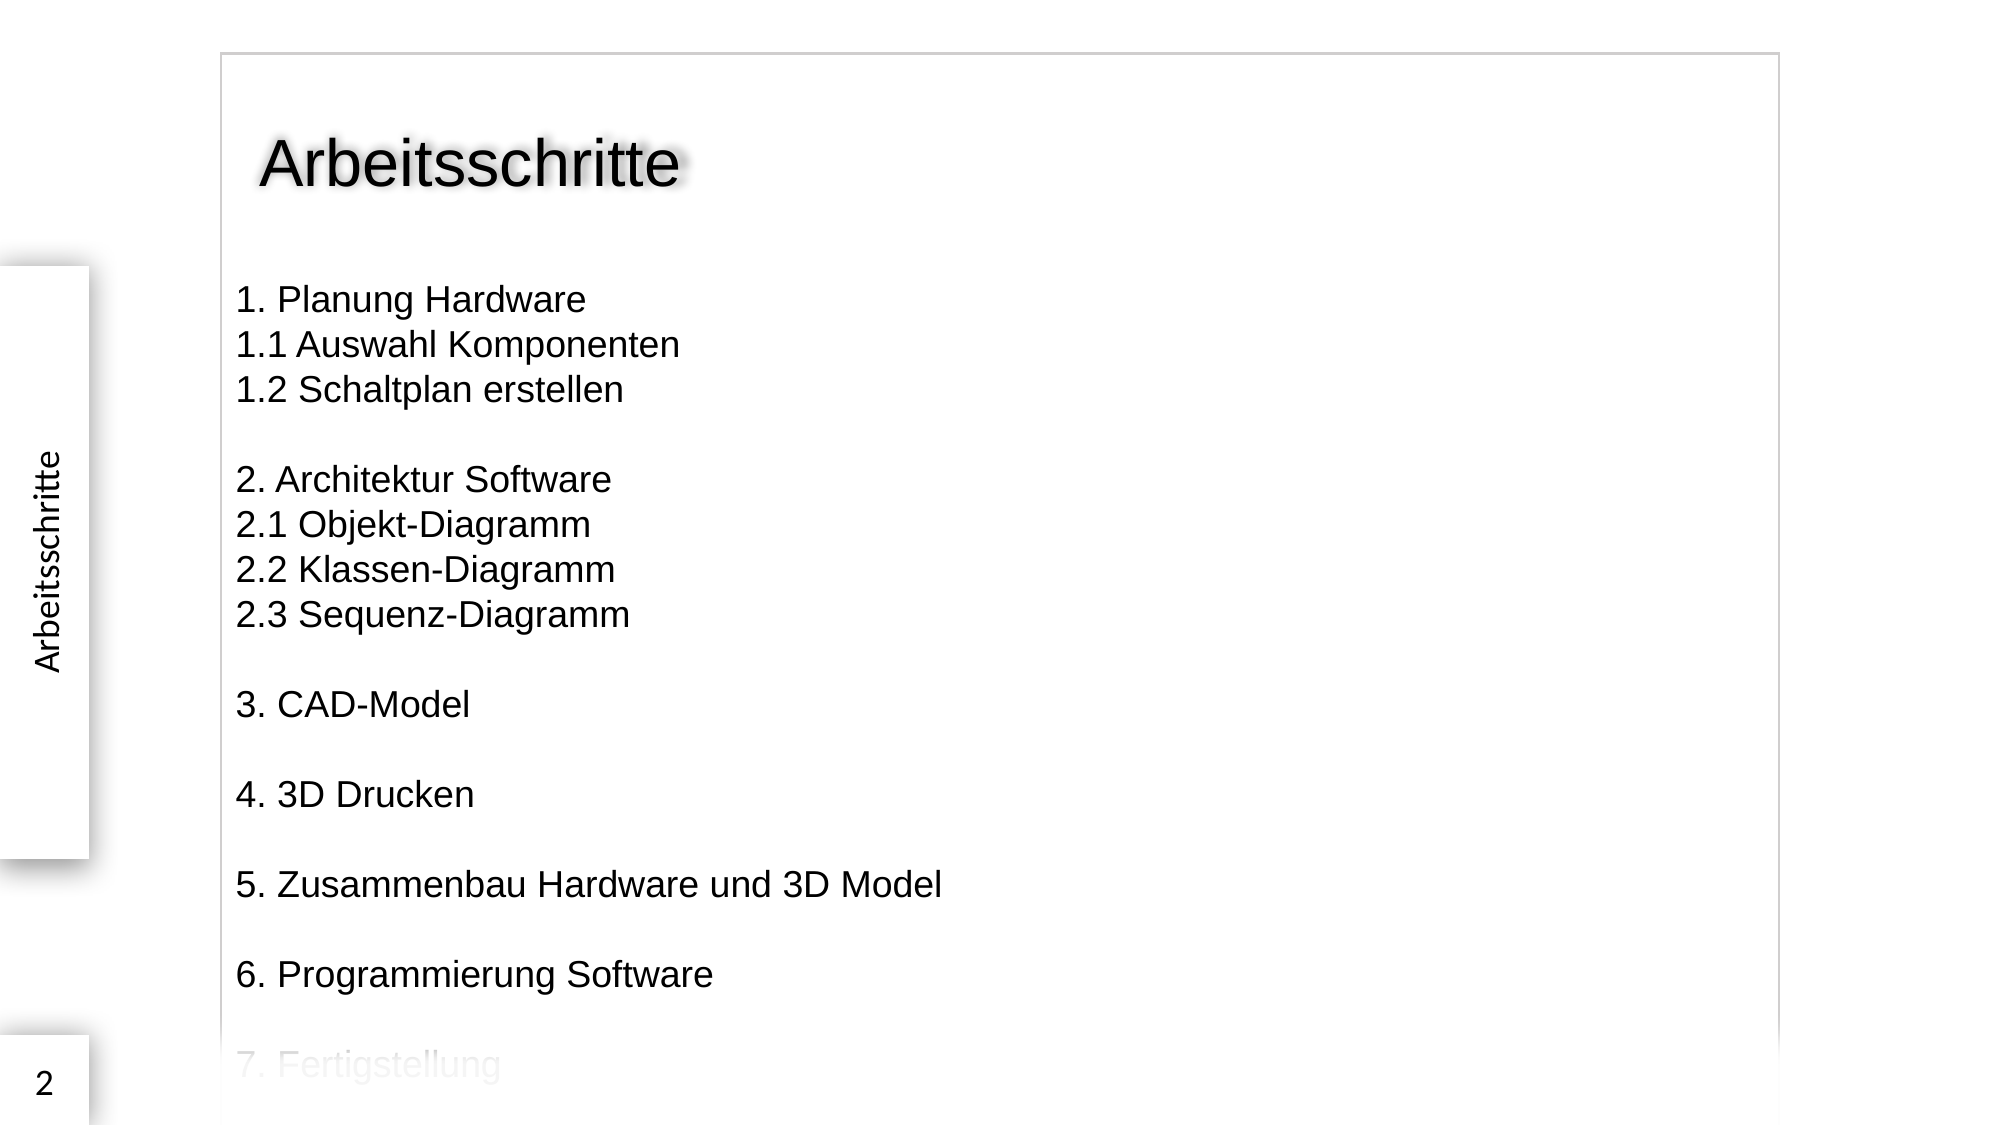

Arbeitsschritte
Arbeitsschritte
1. Planung Hardware
1.1 Auswahl Komponenten
1.2 Schaltplan erstellen

2. Architektur Software
2.1 Objekt-Diagramm
2.2 Klassen-Diagramm
2.3 Sequenz-Diagramm

3. CAD-Model
4. 3D Drucken

5. Zusammenbau Hardware und 3D Model

6. Programmierung Software

7. Fertigstellung

2